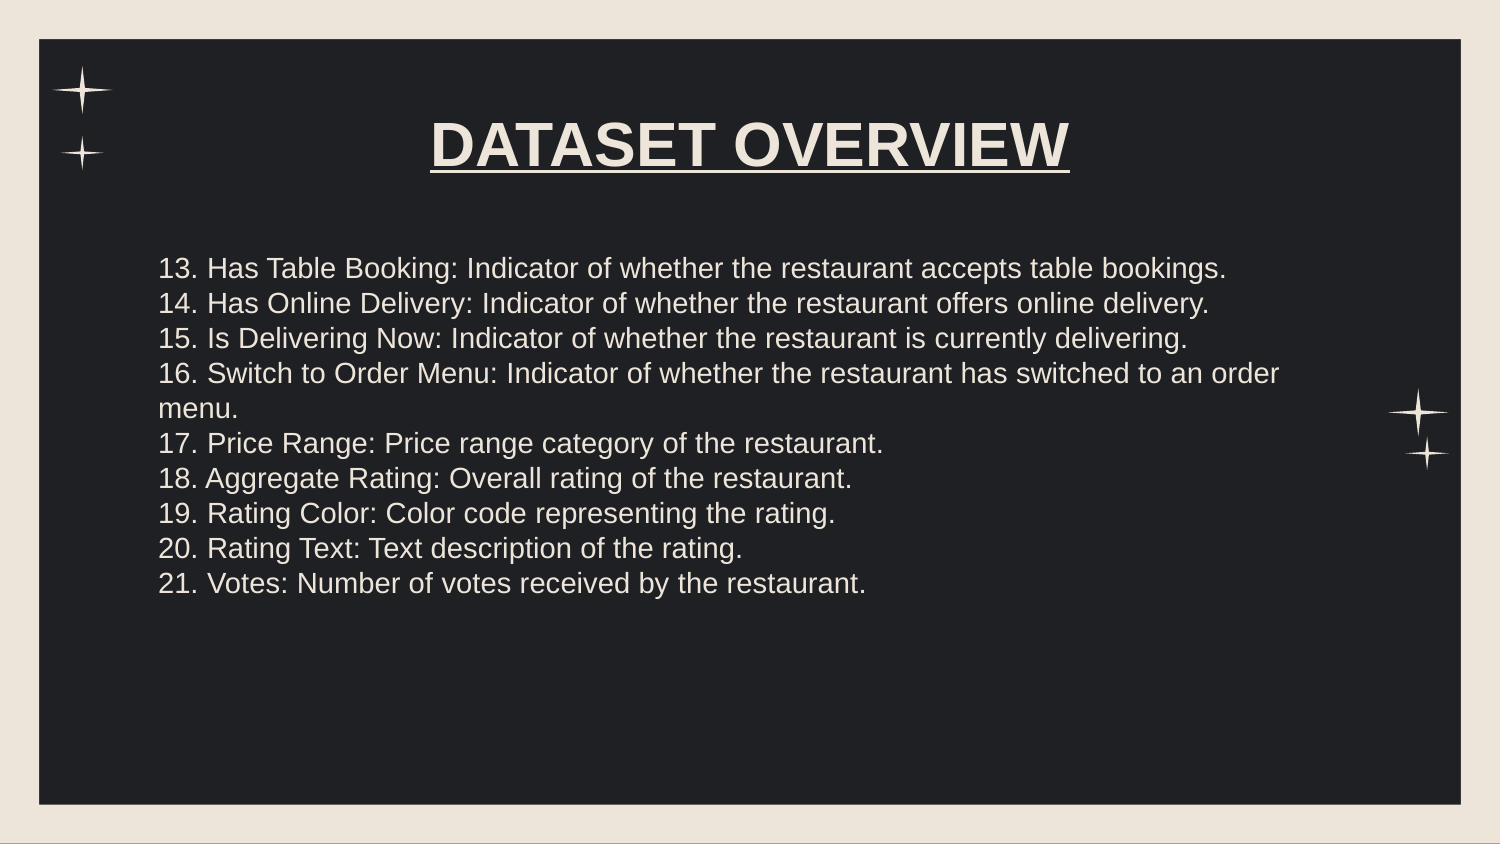

# DATASET OVERVIEW

13. Has Table Booking: Indicator of whether the restaurant accepts table bookings.
14. Has Online Delivery: Indicator of whether the restaurant offers online delivery.
15. Is Delivering Now: Indicator of whether the restaurant is currently delivering.
16. Switch to Order Menu: Indicator of whether the restaurant has switched to an order menu.
17. Price Range: Price range category of the restaurant.
18. Aggregate Rating: Overall rating of the restaurant.
19. Rating Color: Color code representing the rating.
20. Rating Text: Text description of the rating.
21. Votes: Number of votes received by the restaurant.